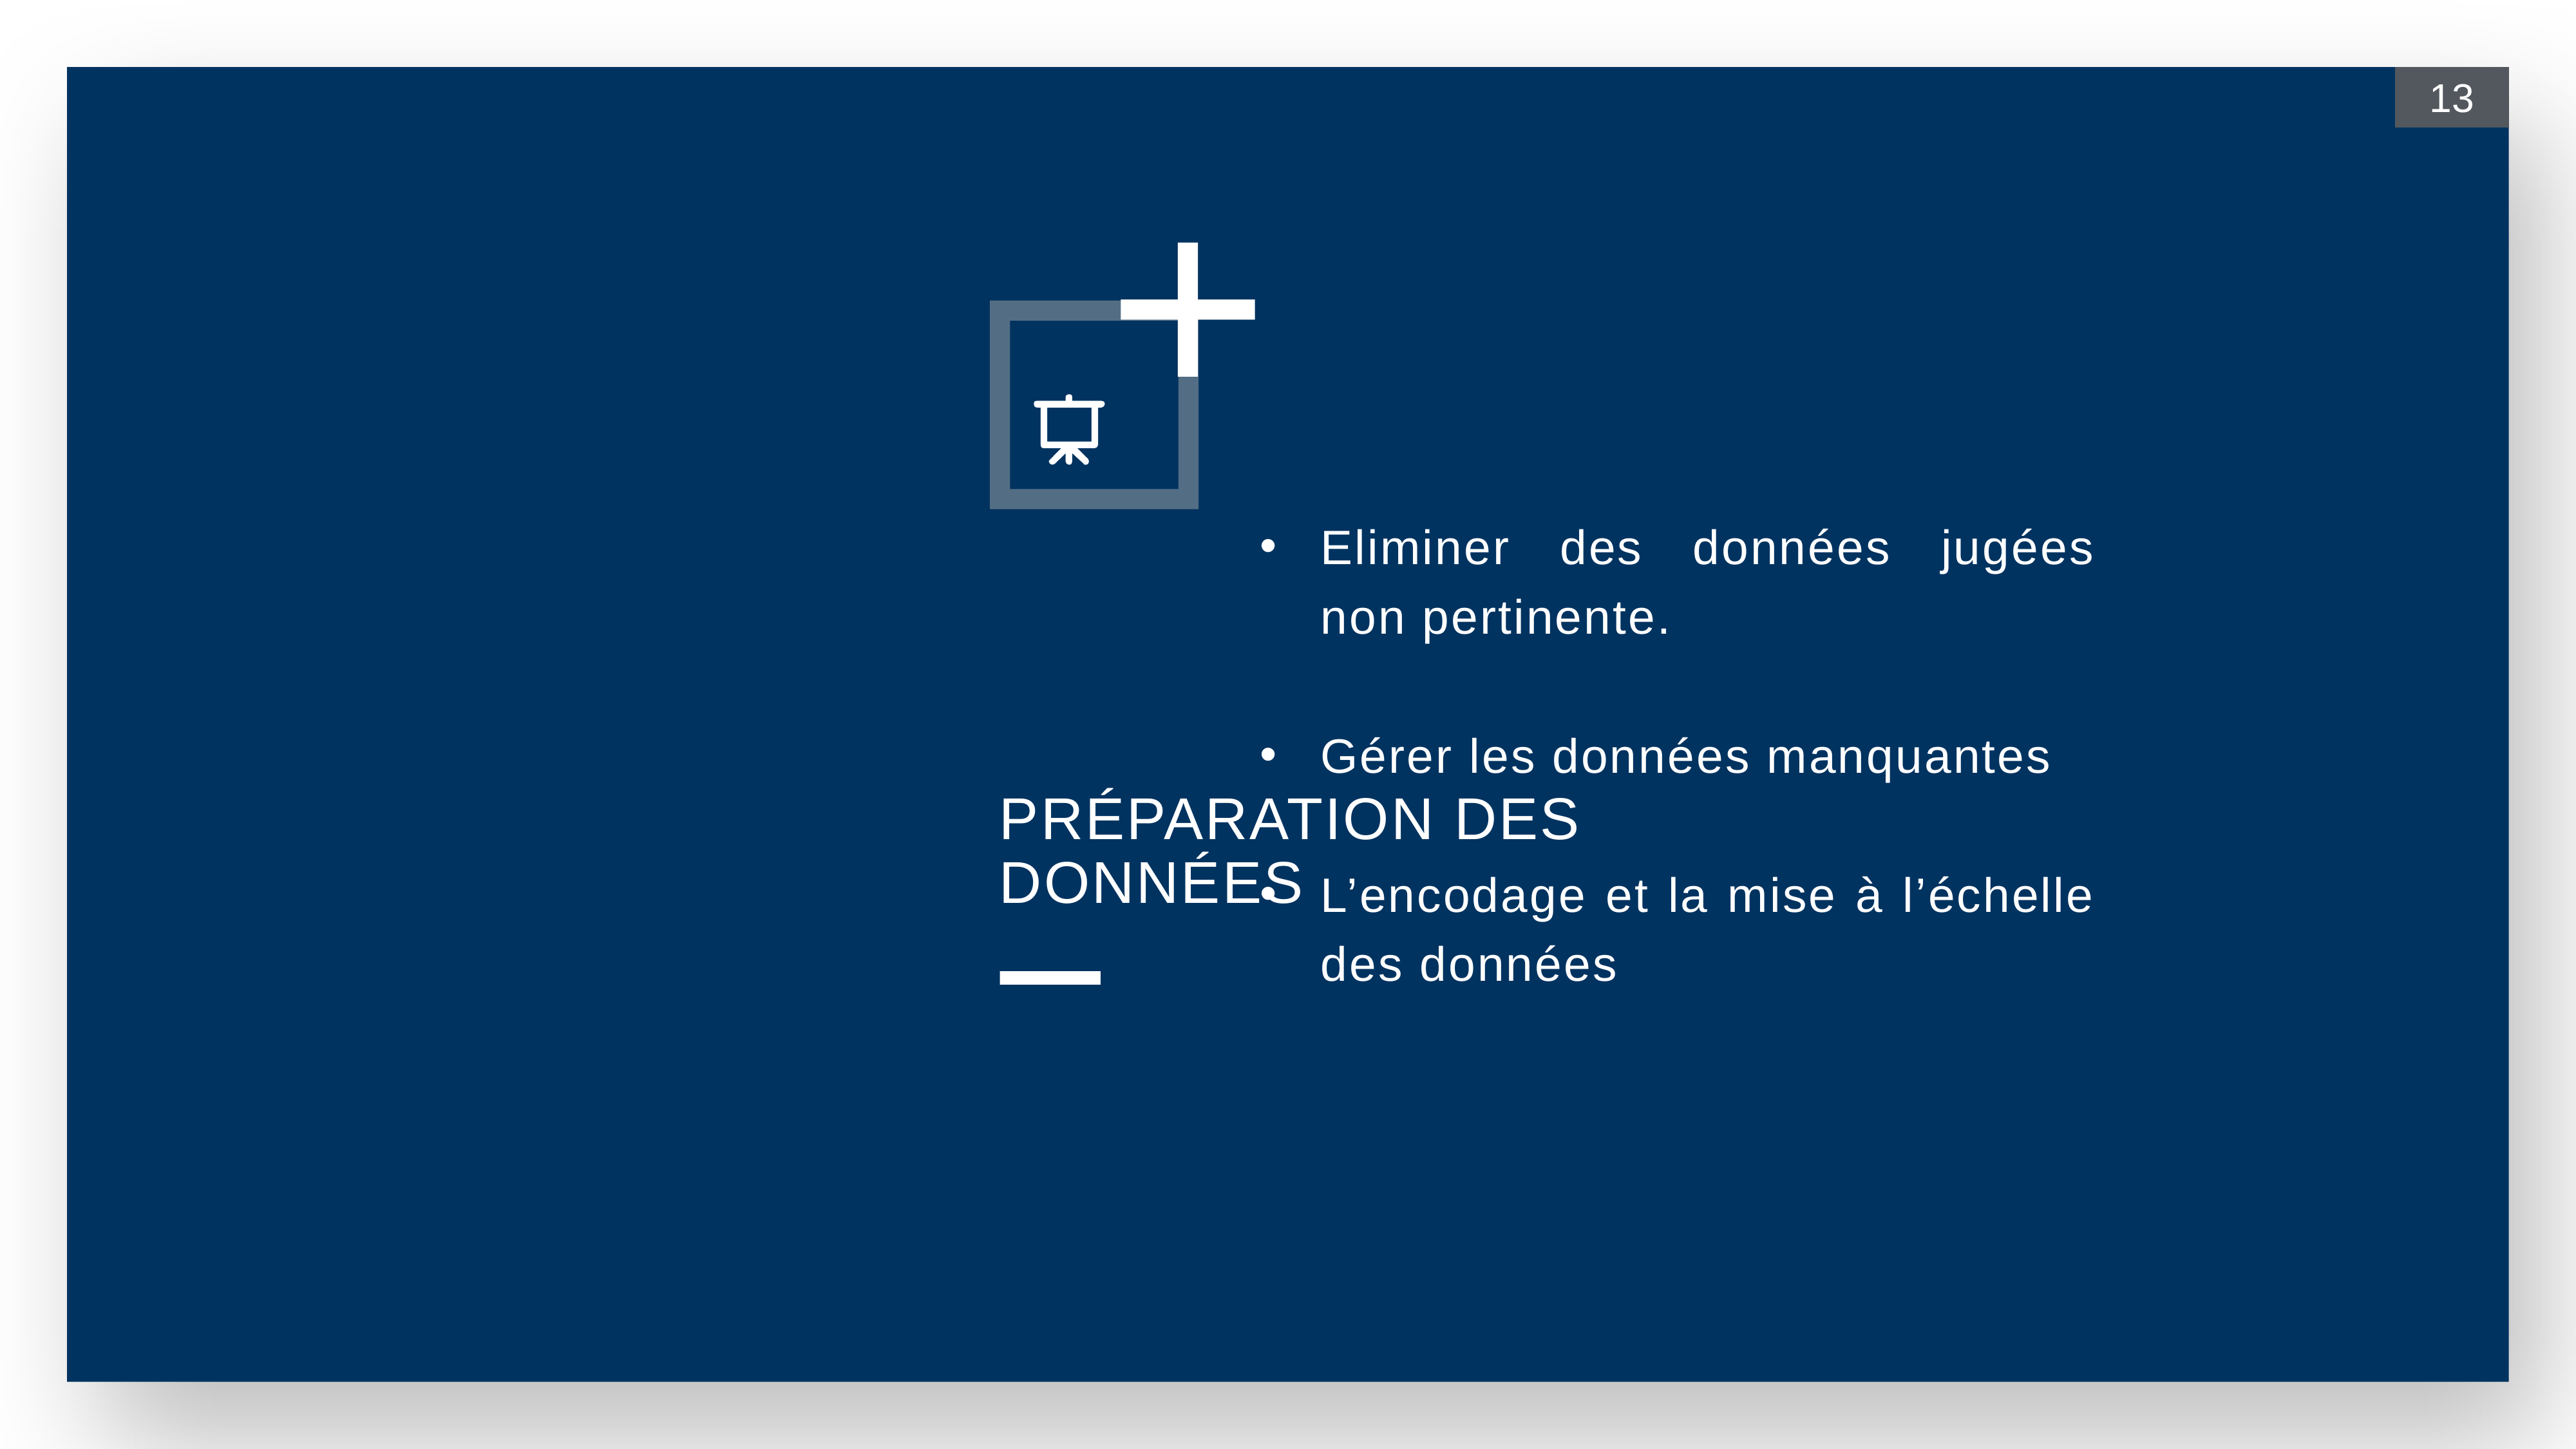

13

Eliminer des données jugées non pertinente.

Gérer les données manquantes

L’encodage et la mise à l’échelle des données
Préparation des données